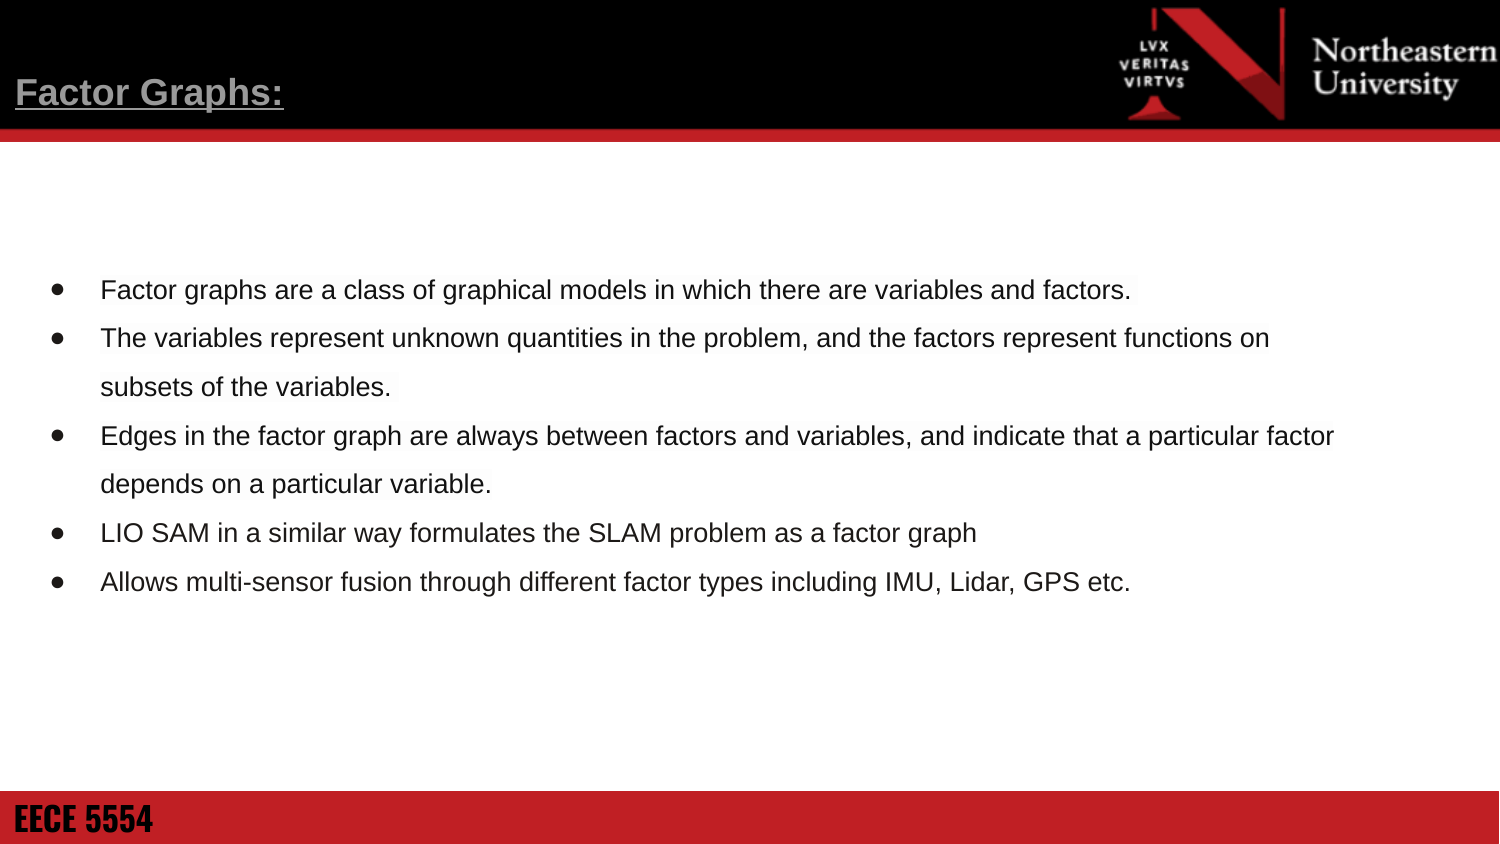

Factor Graphs:

Factor graphs are a class of graphical models in which there are variables and factors.
The variables represent unknown quantities in the problem, and the factors represent functions on subsets of the variables.
Edges in the factor graph are always between factors and variables, and indicate that a particular factor depends on a particular variable.
LIO SAM in a similar way formulates the SLAM problem as a factor graph
Allows multi-sensor fusion through different factor types including IMU, Lidar, GPS etc.